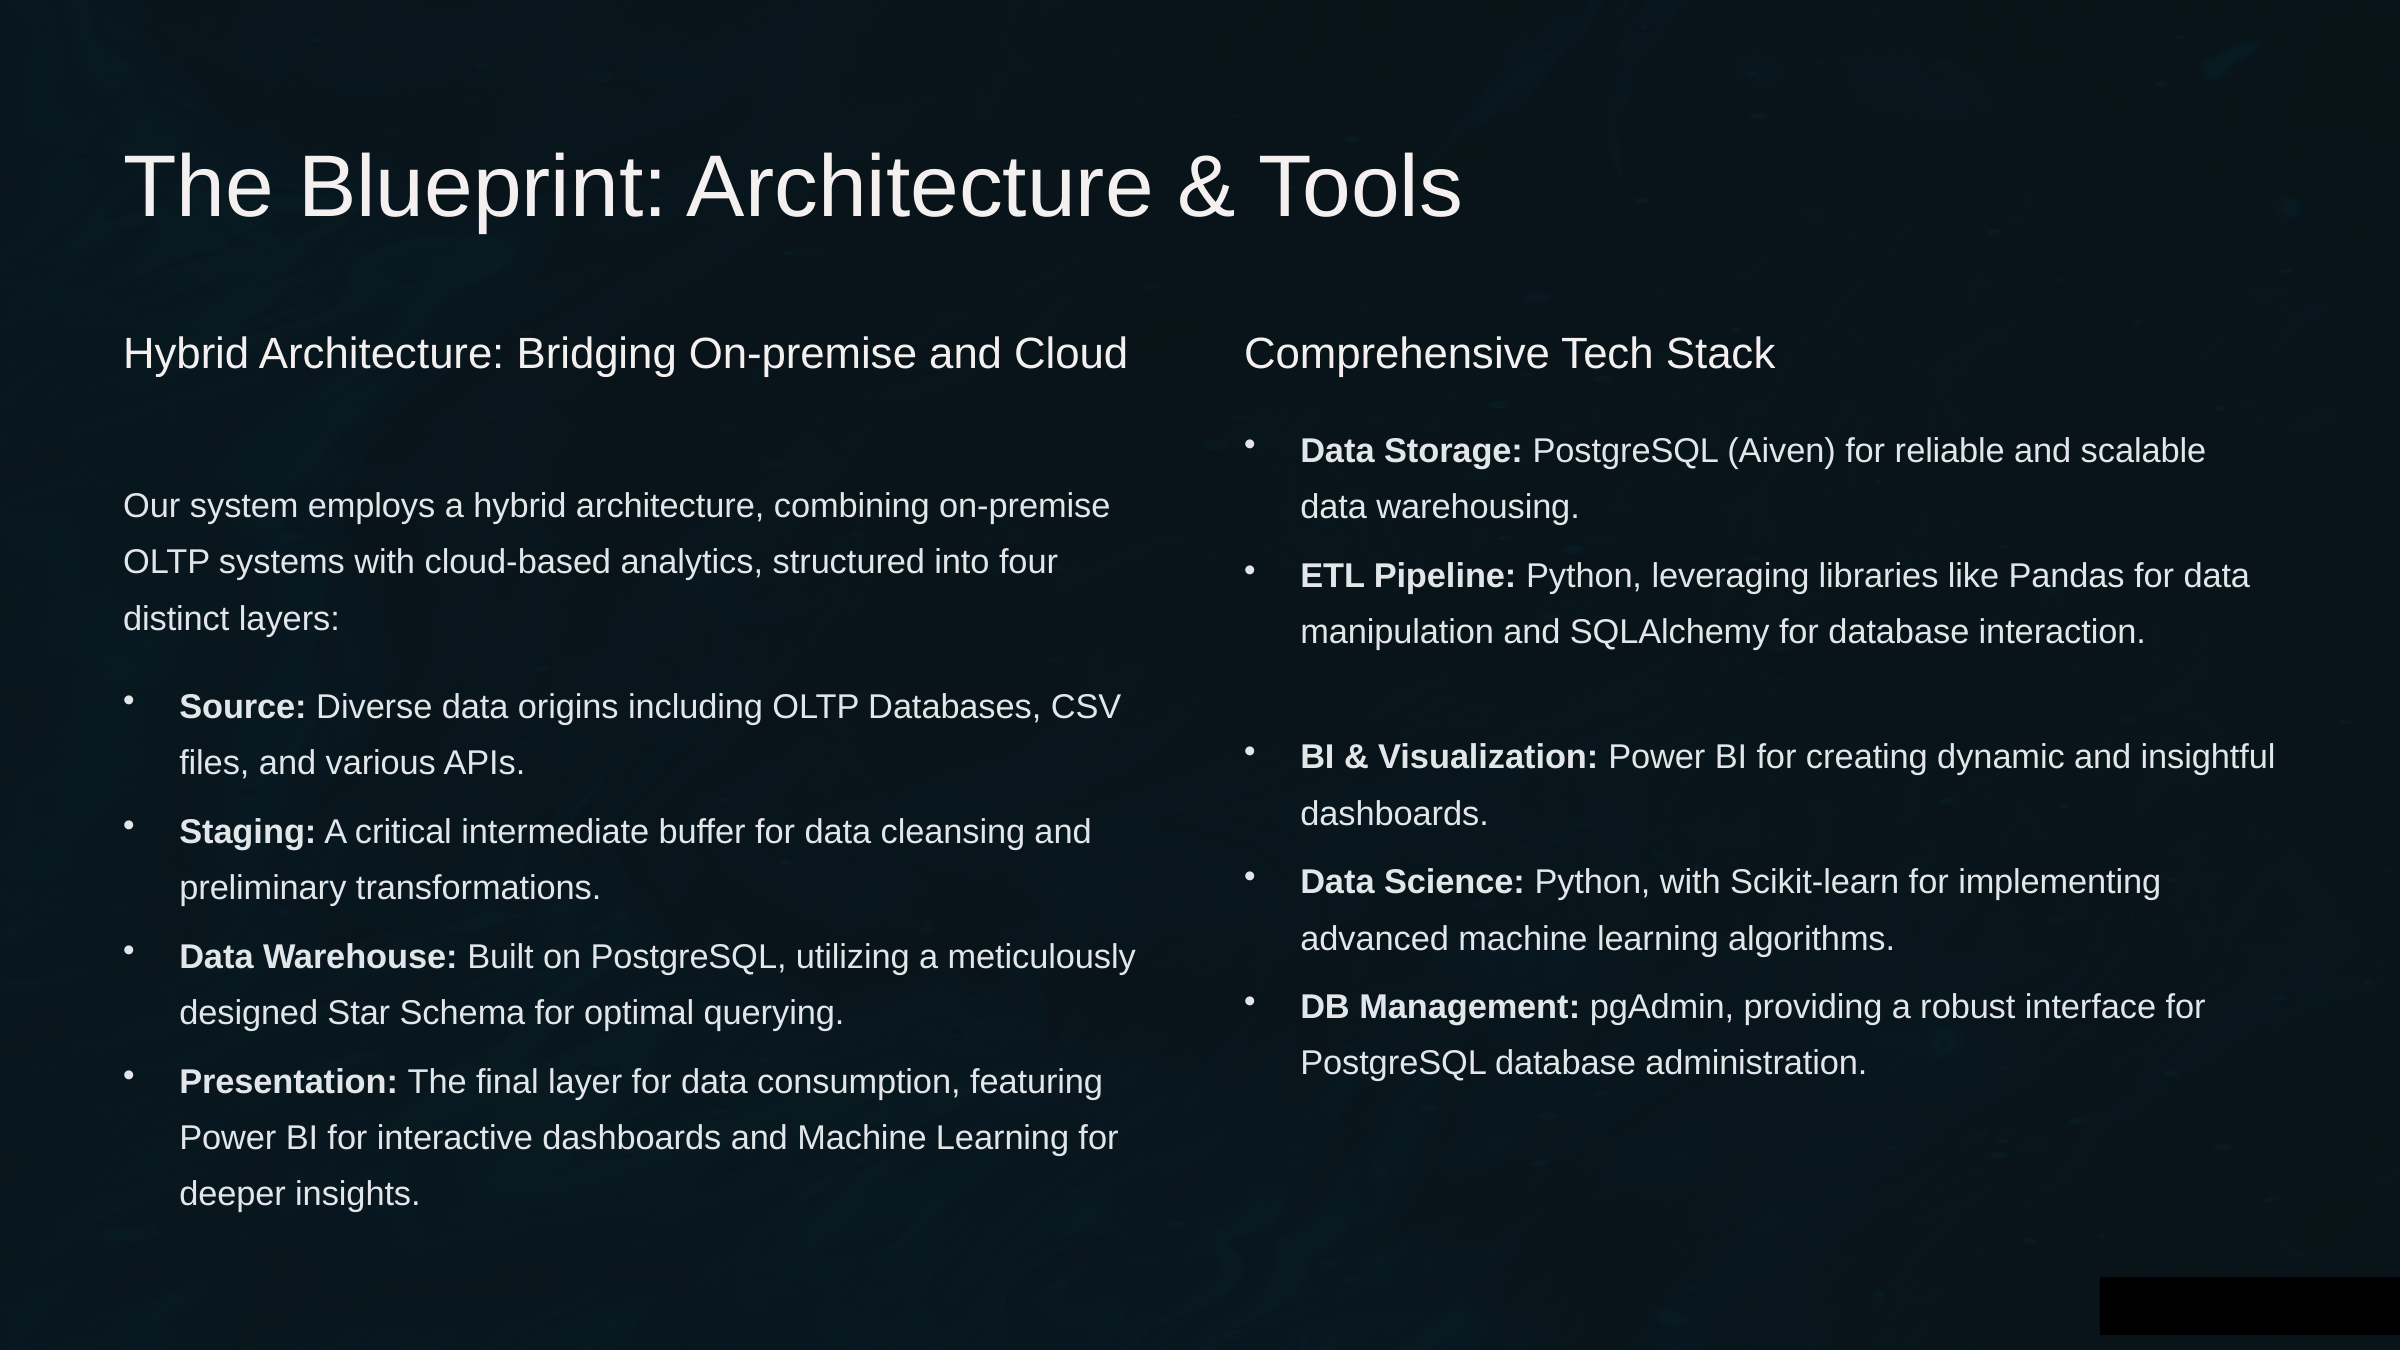

The Blueprint: Architecture & Tools
Hybrid Architecture: Bridging On-premise and Cloud
Comprehensive Tech Stack
Data Storage: PostgreSQL (Aiven) for reliable and scalable data warehousing.
Our system employs a hybrid architecture, combining on-premise OLTP systems with cloud-based analytics, structured into four distinct layers:
ETL Pipeline: Python, leveraging libraries like Pandas for data manipulation and SQLAlchemy for database interaction.
Source: Diverse data origins including OLTP Databases, CSV files, and various APIs.
BI & Visualization: Power BI for creating dynamic and insightful dashboards.
Staging: A critical intermediate buffer for data cleansing and preliminary transformations.
Data Science: Python, with Scikit-learn for implementing advanced machine learning algorithms.
Data Warehouse: Built on PostgreSQL, utilizing a meticulously designed Star Schema for optimal querying.
DB Management: pgAdmin, providing a robust interface for PostgreSQL database administration.
Presentation: The final layer for data consumption, featuring Power BI for interactive dashboards and Machine Learning for deeper insights.